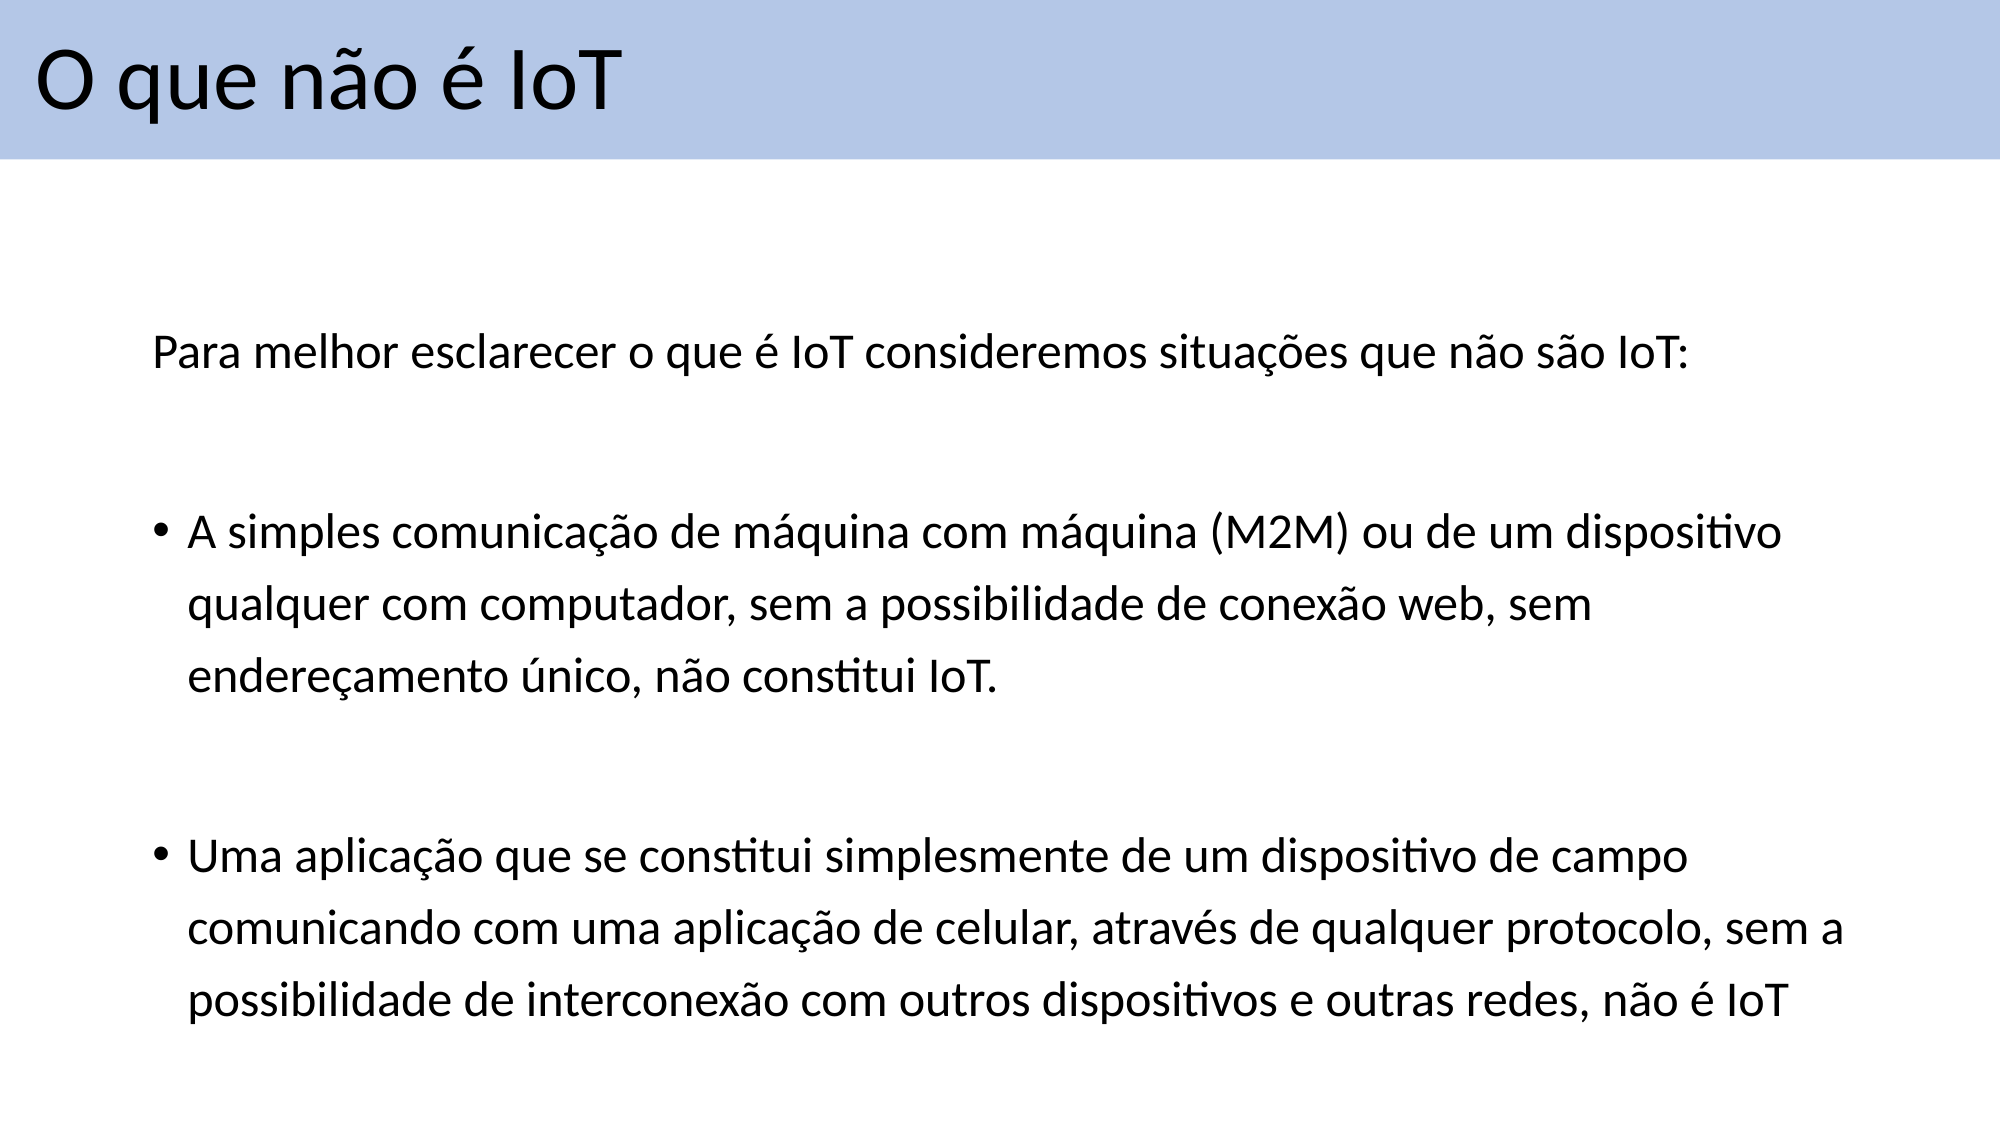

# O que não é IoT
Para melhor esclarecer o que é IoT consideremos situações que não são IoT:

A simples comunicação de máquina com máquina (M2M) ou de um dispositivo qualquer com computador, sem a possibilidade de conexão web, sem endereçamento único, não constitui IoT.

Uma aplicação que se constitui simplesmente de um dispositivo de campo comunicando com uma aplicação de celular, através de qualquer protocolo, sem a possibilidade de interconexão com outros dispositivos e outras redes, não é IoT